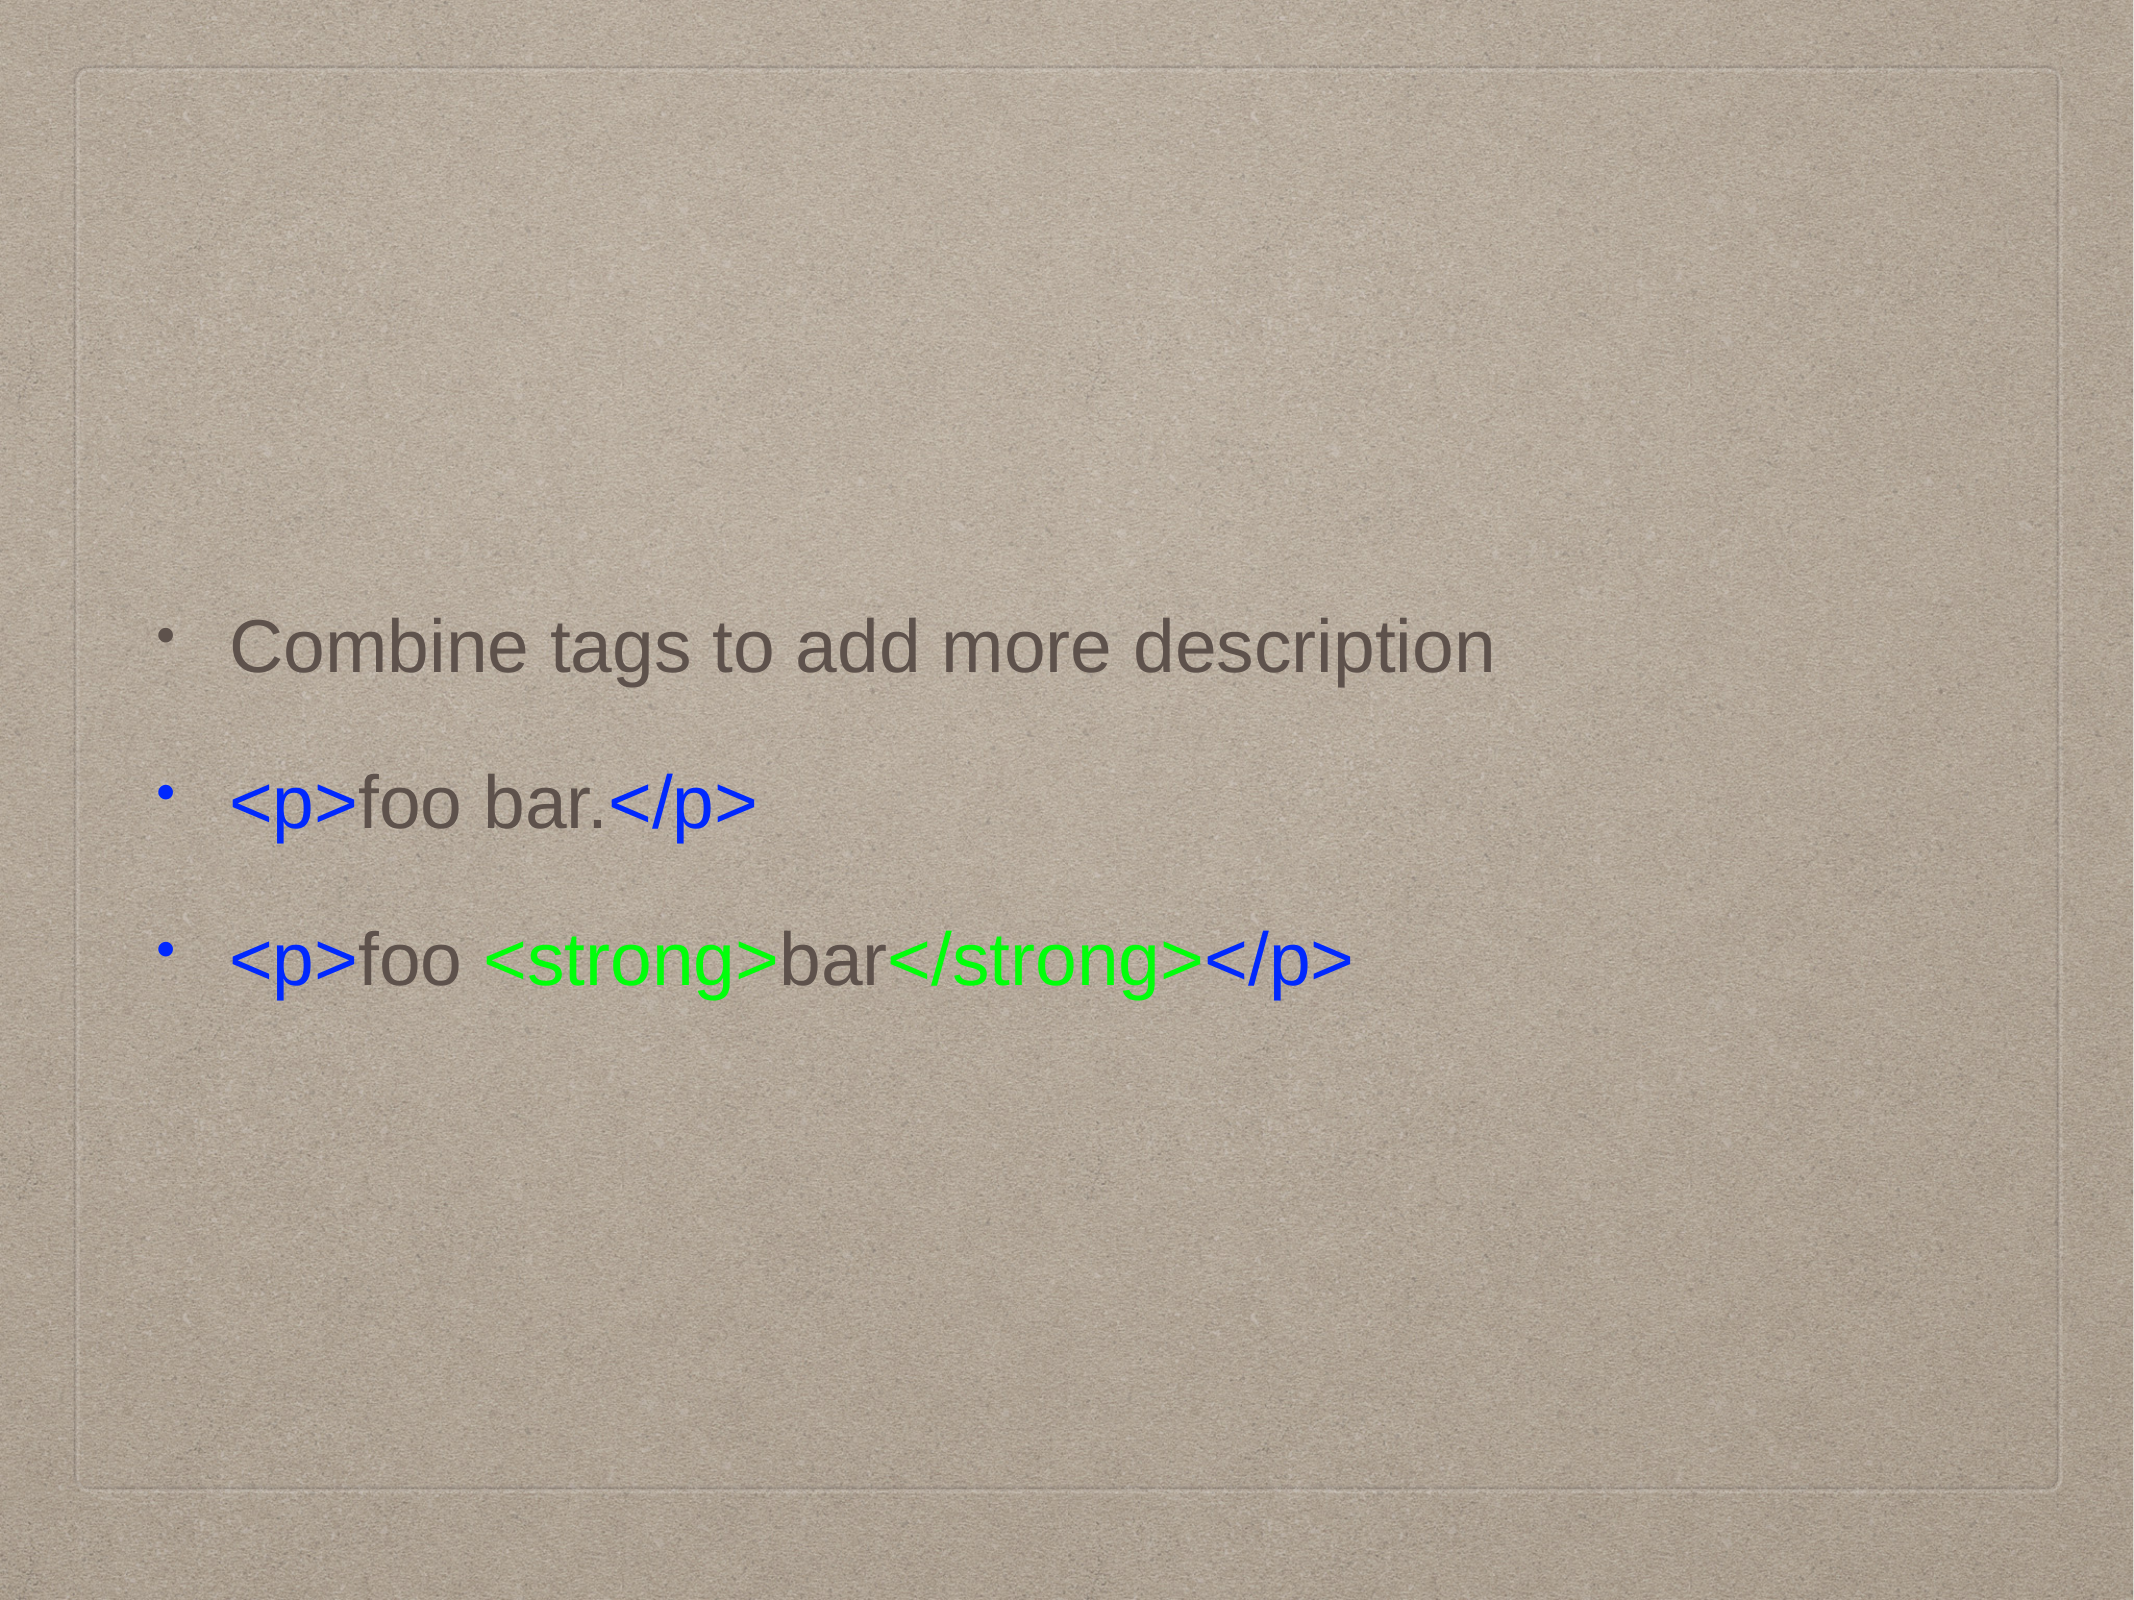

Combine tags to add more description
<p>foo bar.</p>
<p>foo <strong>bar</strong></p>